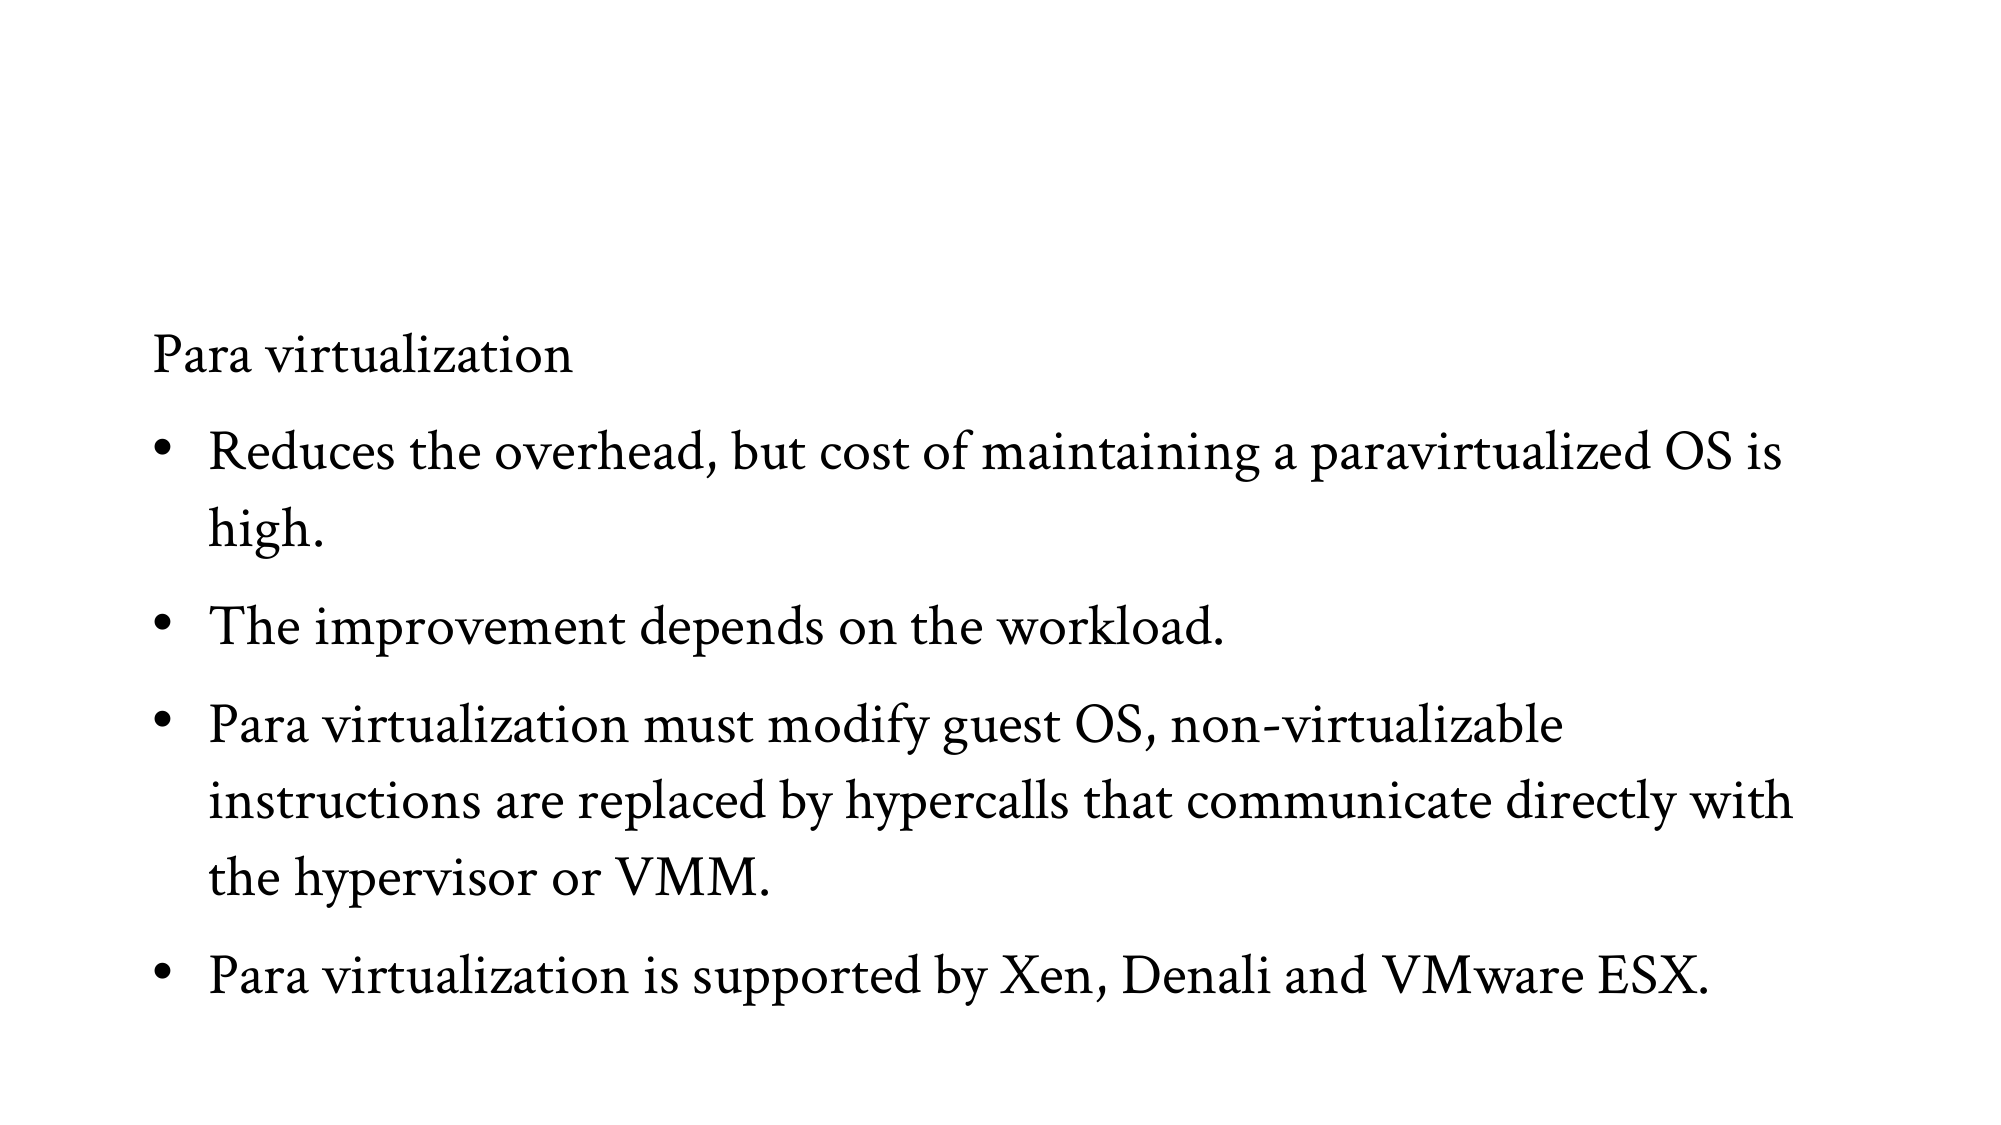

#
Para virtualization
Reduces the overhead, but cost of maintaining a paravirtualized OS is high.
The improvement depends on the workload.
Para virtualization must modify guest OS, non-virtualizable instructions are replaced by hypercalls that communicate directly with the hypervisor or VMM.
Para virtualization is supported by Xen, Denali and VMware ESX.